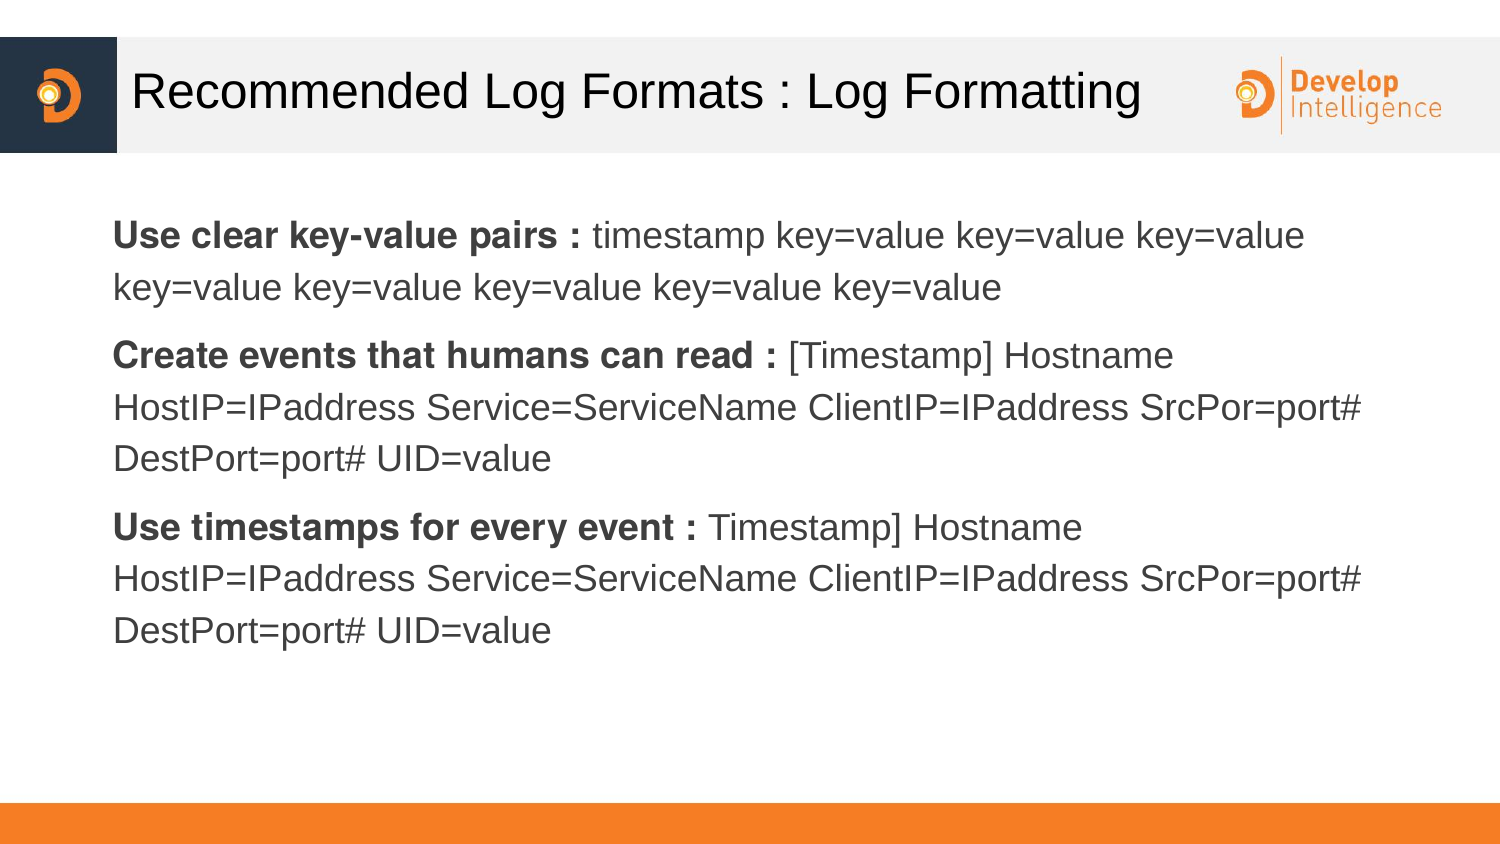

# Recommended Log Formats : Log Formatting
Use clear key-value pairs : timestamp key=value key=value key=value key=value key=value key=value key=value key=value
Create events that humans can read : [Timestamp] Hostname HostIP=IPaddress Service=ServiceName ClientIP=IPaddress SrcPor=port# DestPort=port# UID=value
Use timestamps for every event : Timestamp] Hostname HostIP=IPaddress Service=ServiceName ClientIP=IPaddress SrcPor=port# DestPort=port# UID=value